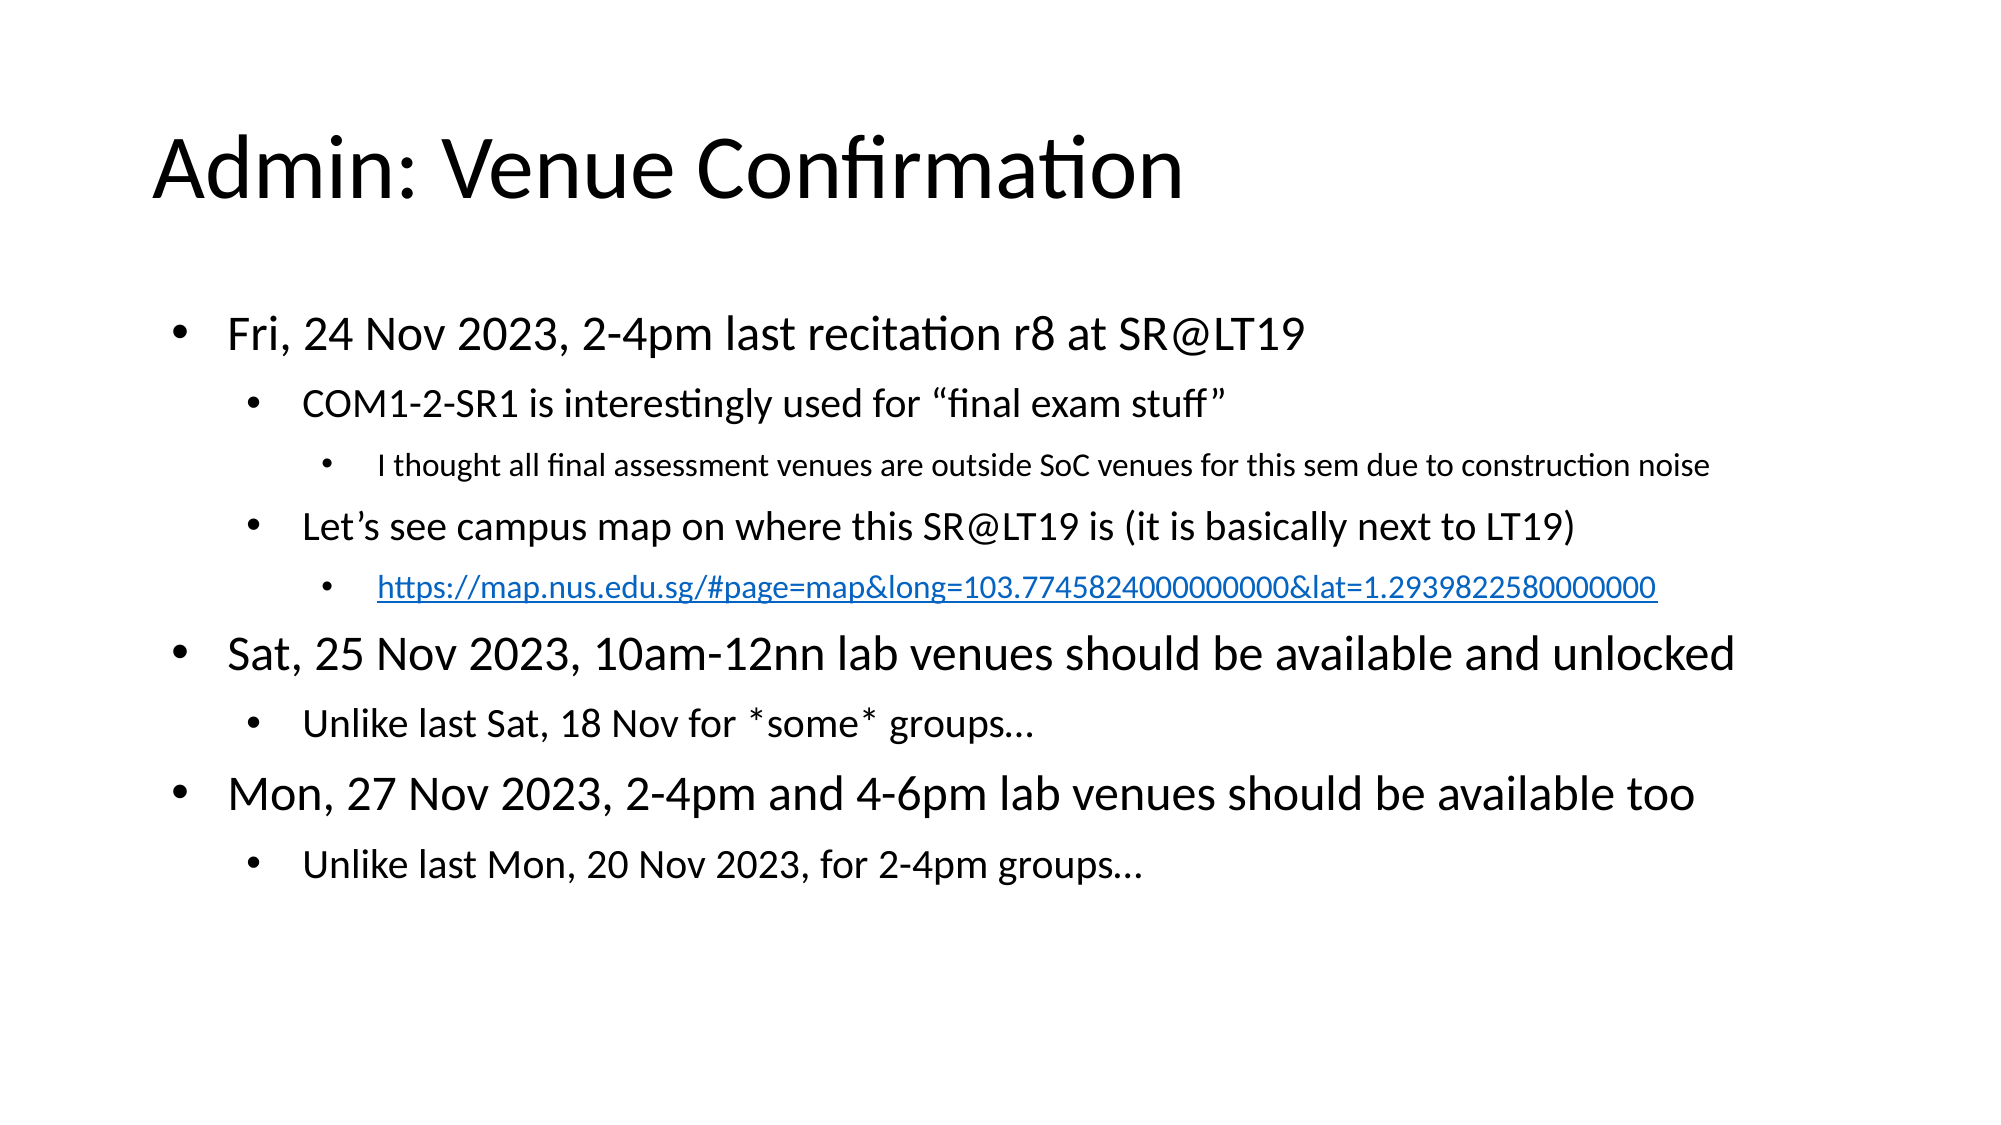

# Admin: Venue Confirmation
Fri, 24 Nov 2023, 2-4pm last recitation r8 at SR@LT19
COM1-2-SR1 is interestingly used for “final exam stuff”
I thought all final assessment venues are outside SoC venues for this sem due to construction noise
Let’s see campus map on where this SR@LT19 is (it is basically next to LT19)
https://map.nus.edu.sg/#page=map&long=103.7745824000000000&lat=1.2939822580000000
Sat, 25 Nov 2023, 10am-12nn lab venues should be available and unlocked
Unlike last Sat, 18 Nov for *some* groups…
Mon, 27 Nov 2023, 2-4pm and 4-6pm lab venues should be available too
Unlike last Mon, 20 Nov 2023, for 2-4pm groups…